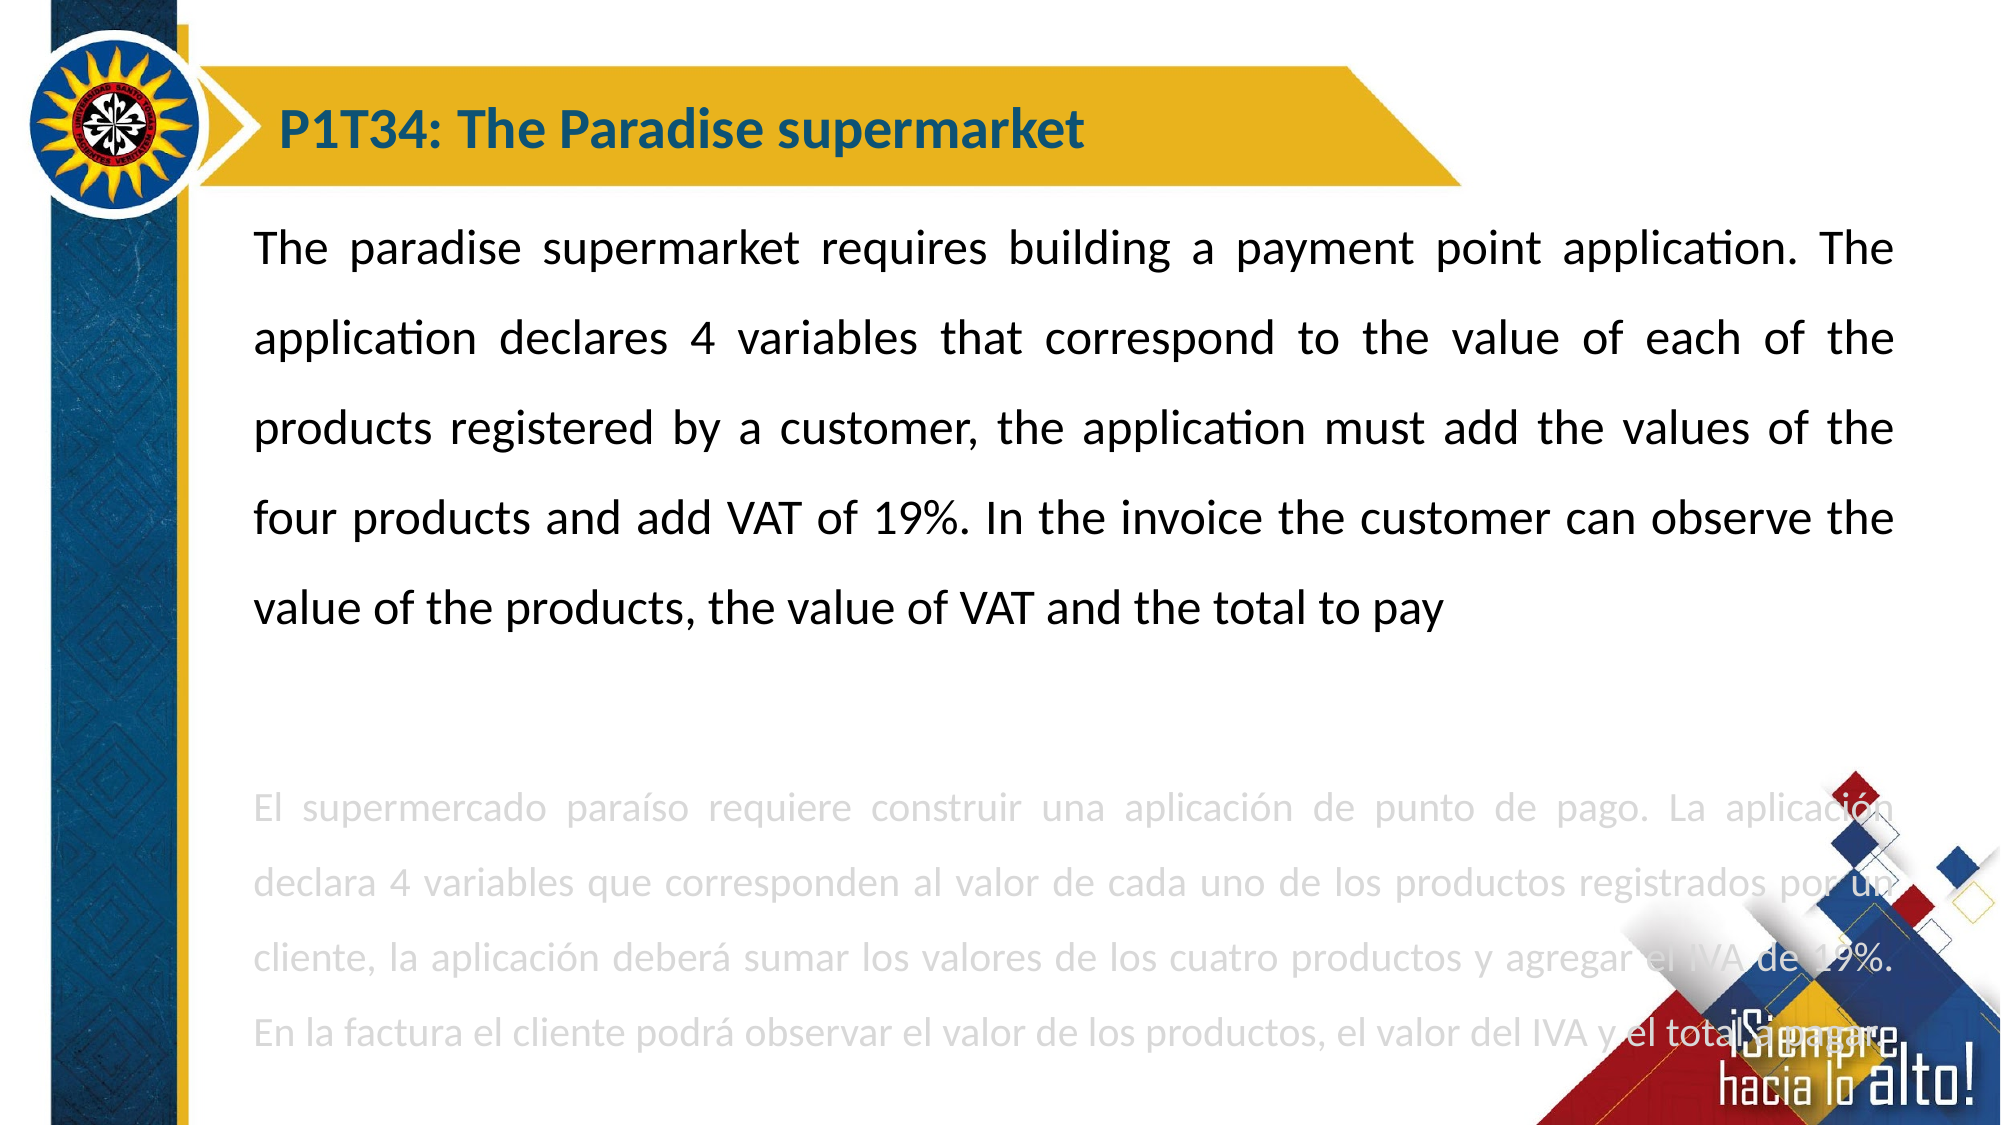

P1T34: The Paradise supermarket
The paradise supermarket requires building a payment point application. The application declares 4 variables that correspond to the value of each of the products registered by a customer, the application must add the values of the four products and add VAT of 19%. In the invoice the customer can observe the value of the products, the value of VAT and the total to pay

El supermercado paraíso requiere construir una aplicación de punto de pago. La aplicación declara 4 variables que corresponden al valor de cada uno de los productos registrados por un cliente, la aplicación deberá sumar los valores de los cuatro productos y agregar el IVA de 19%. En la factura el cliente podrá observar el valor de los productos, el valor del IVA y el total a pagar.